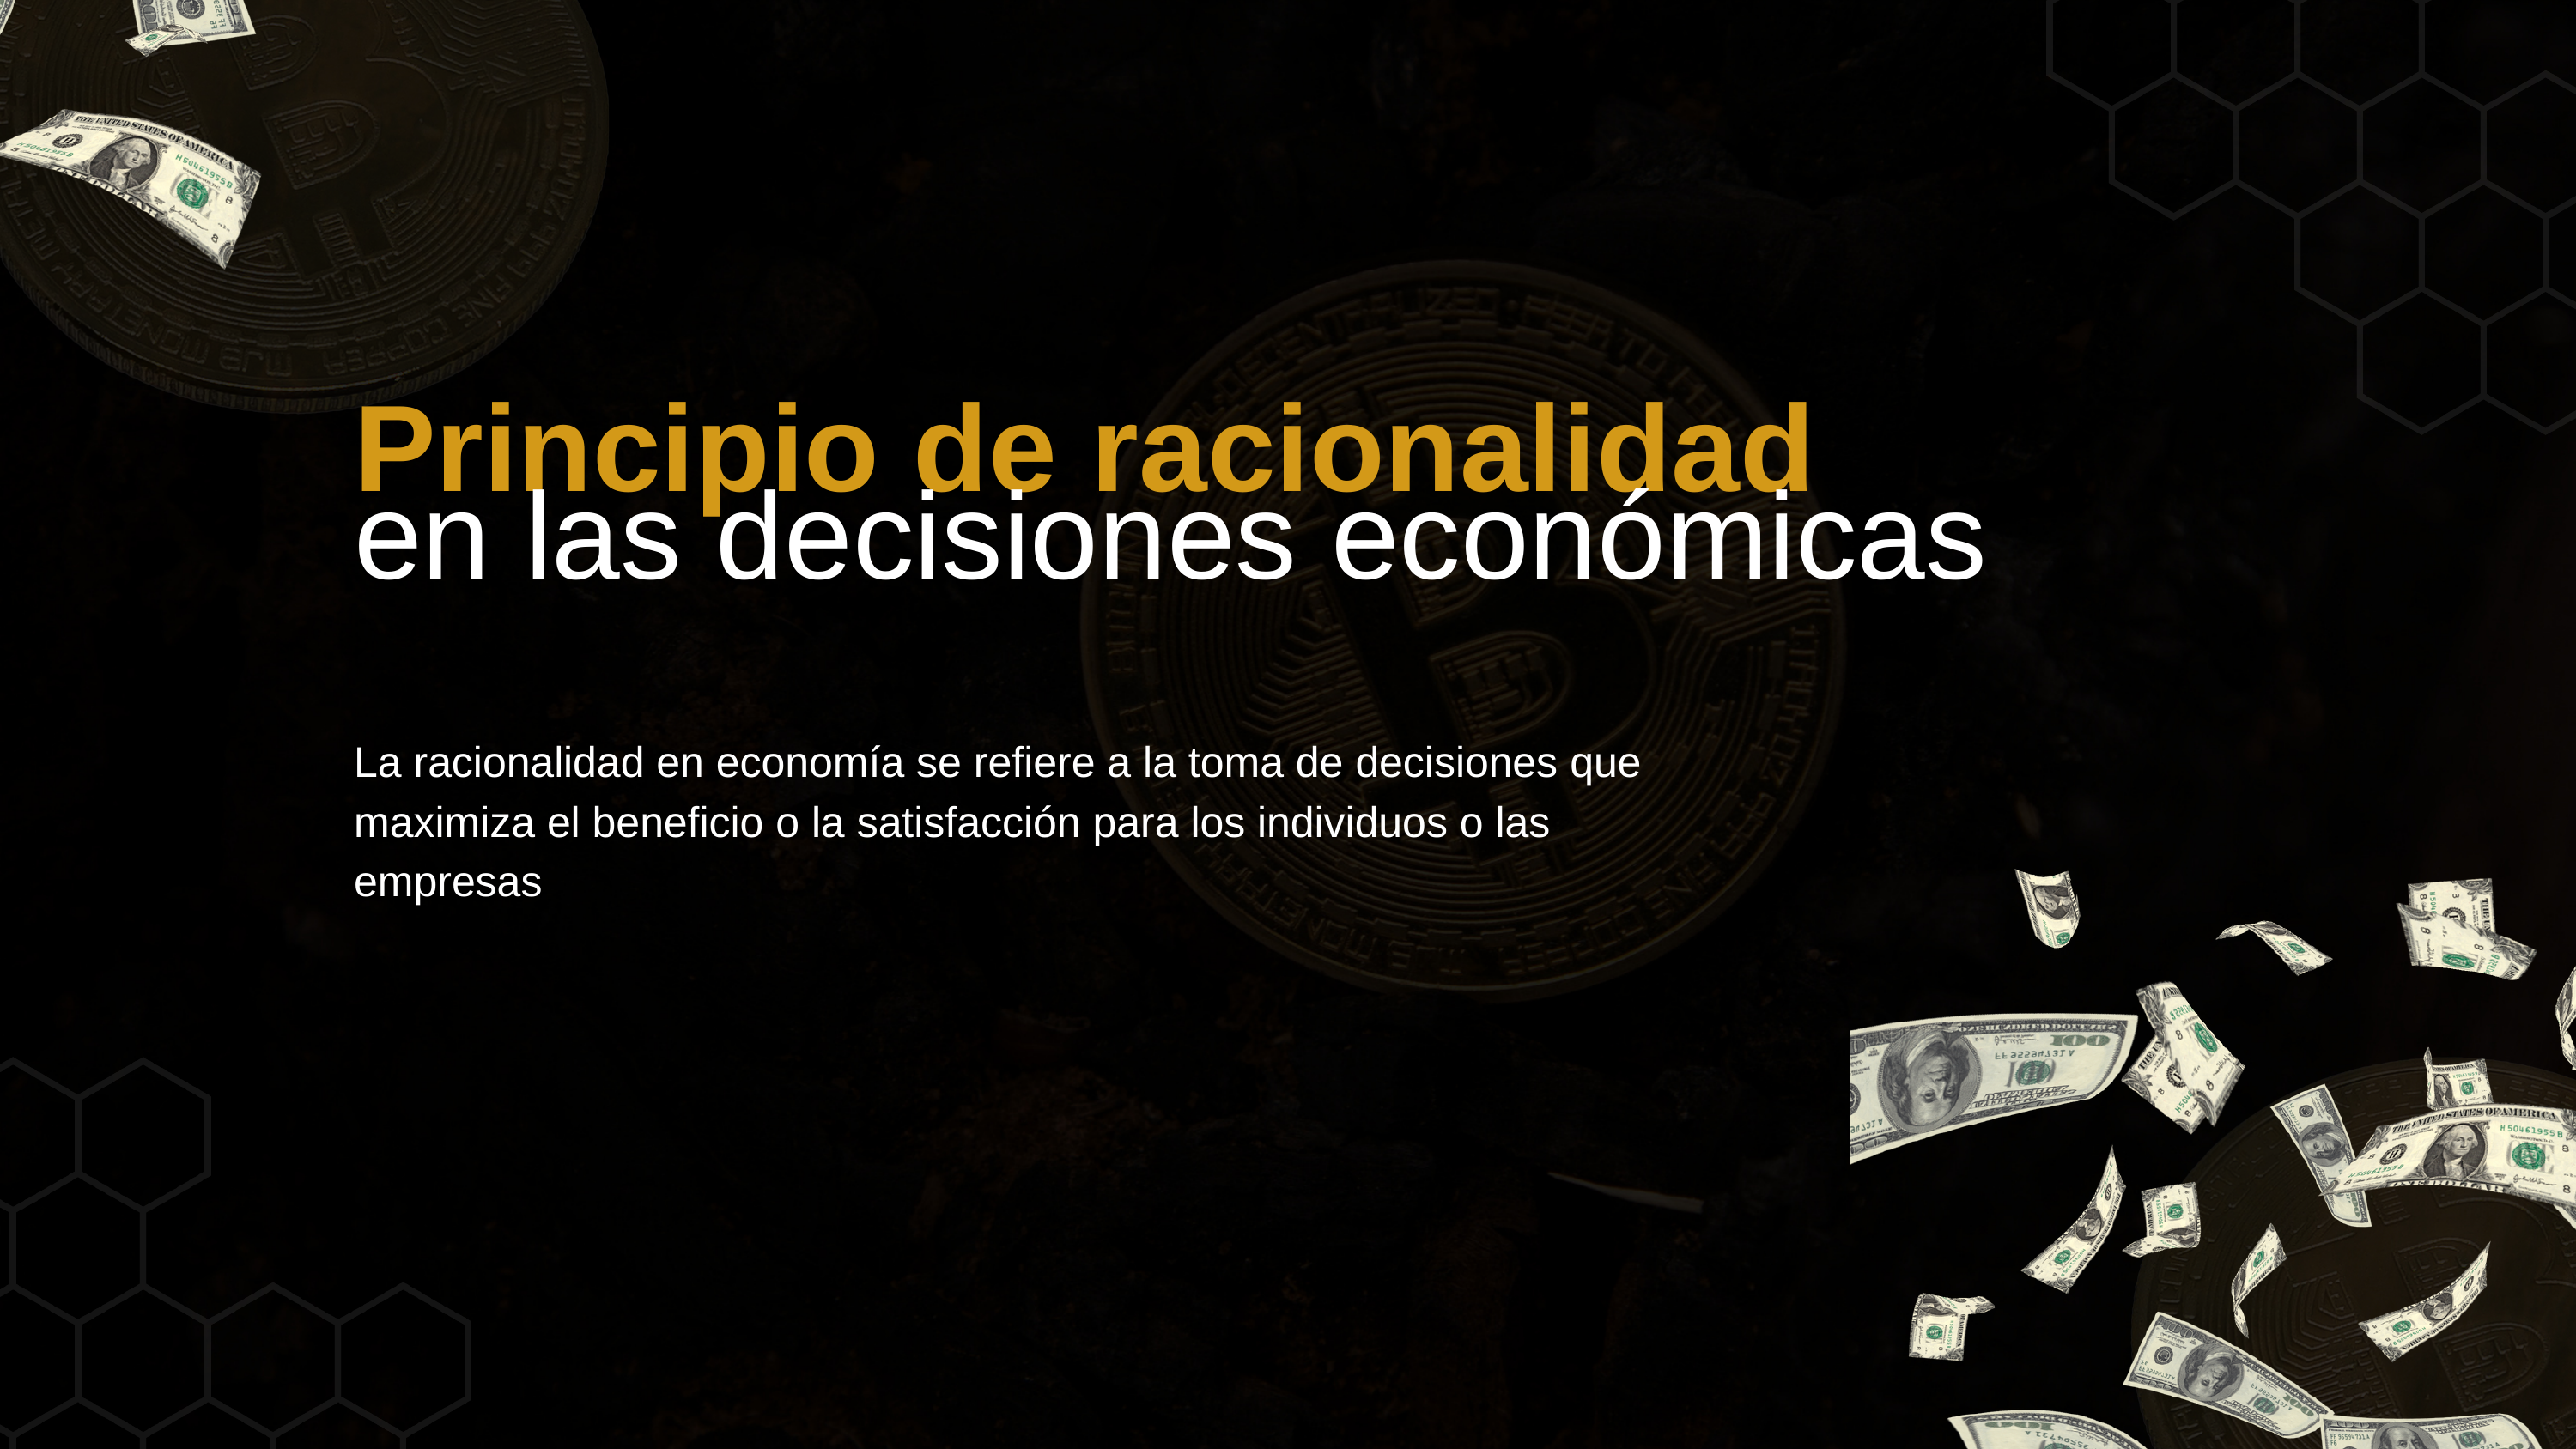

Principio de racionalidad
en las decisiones económicas
La racionalidad en economía se refiere a la toma de decisiones que maximiza el beneficio o la satisfacción para los individuos o las empresas